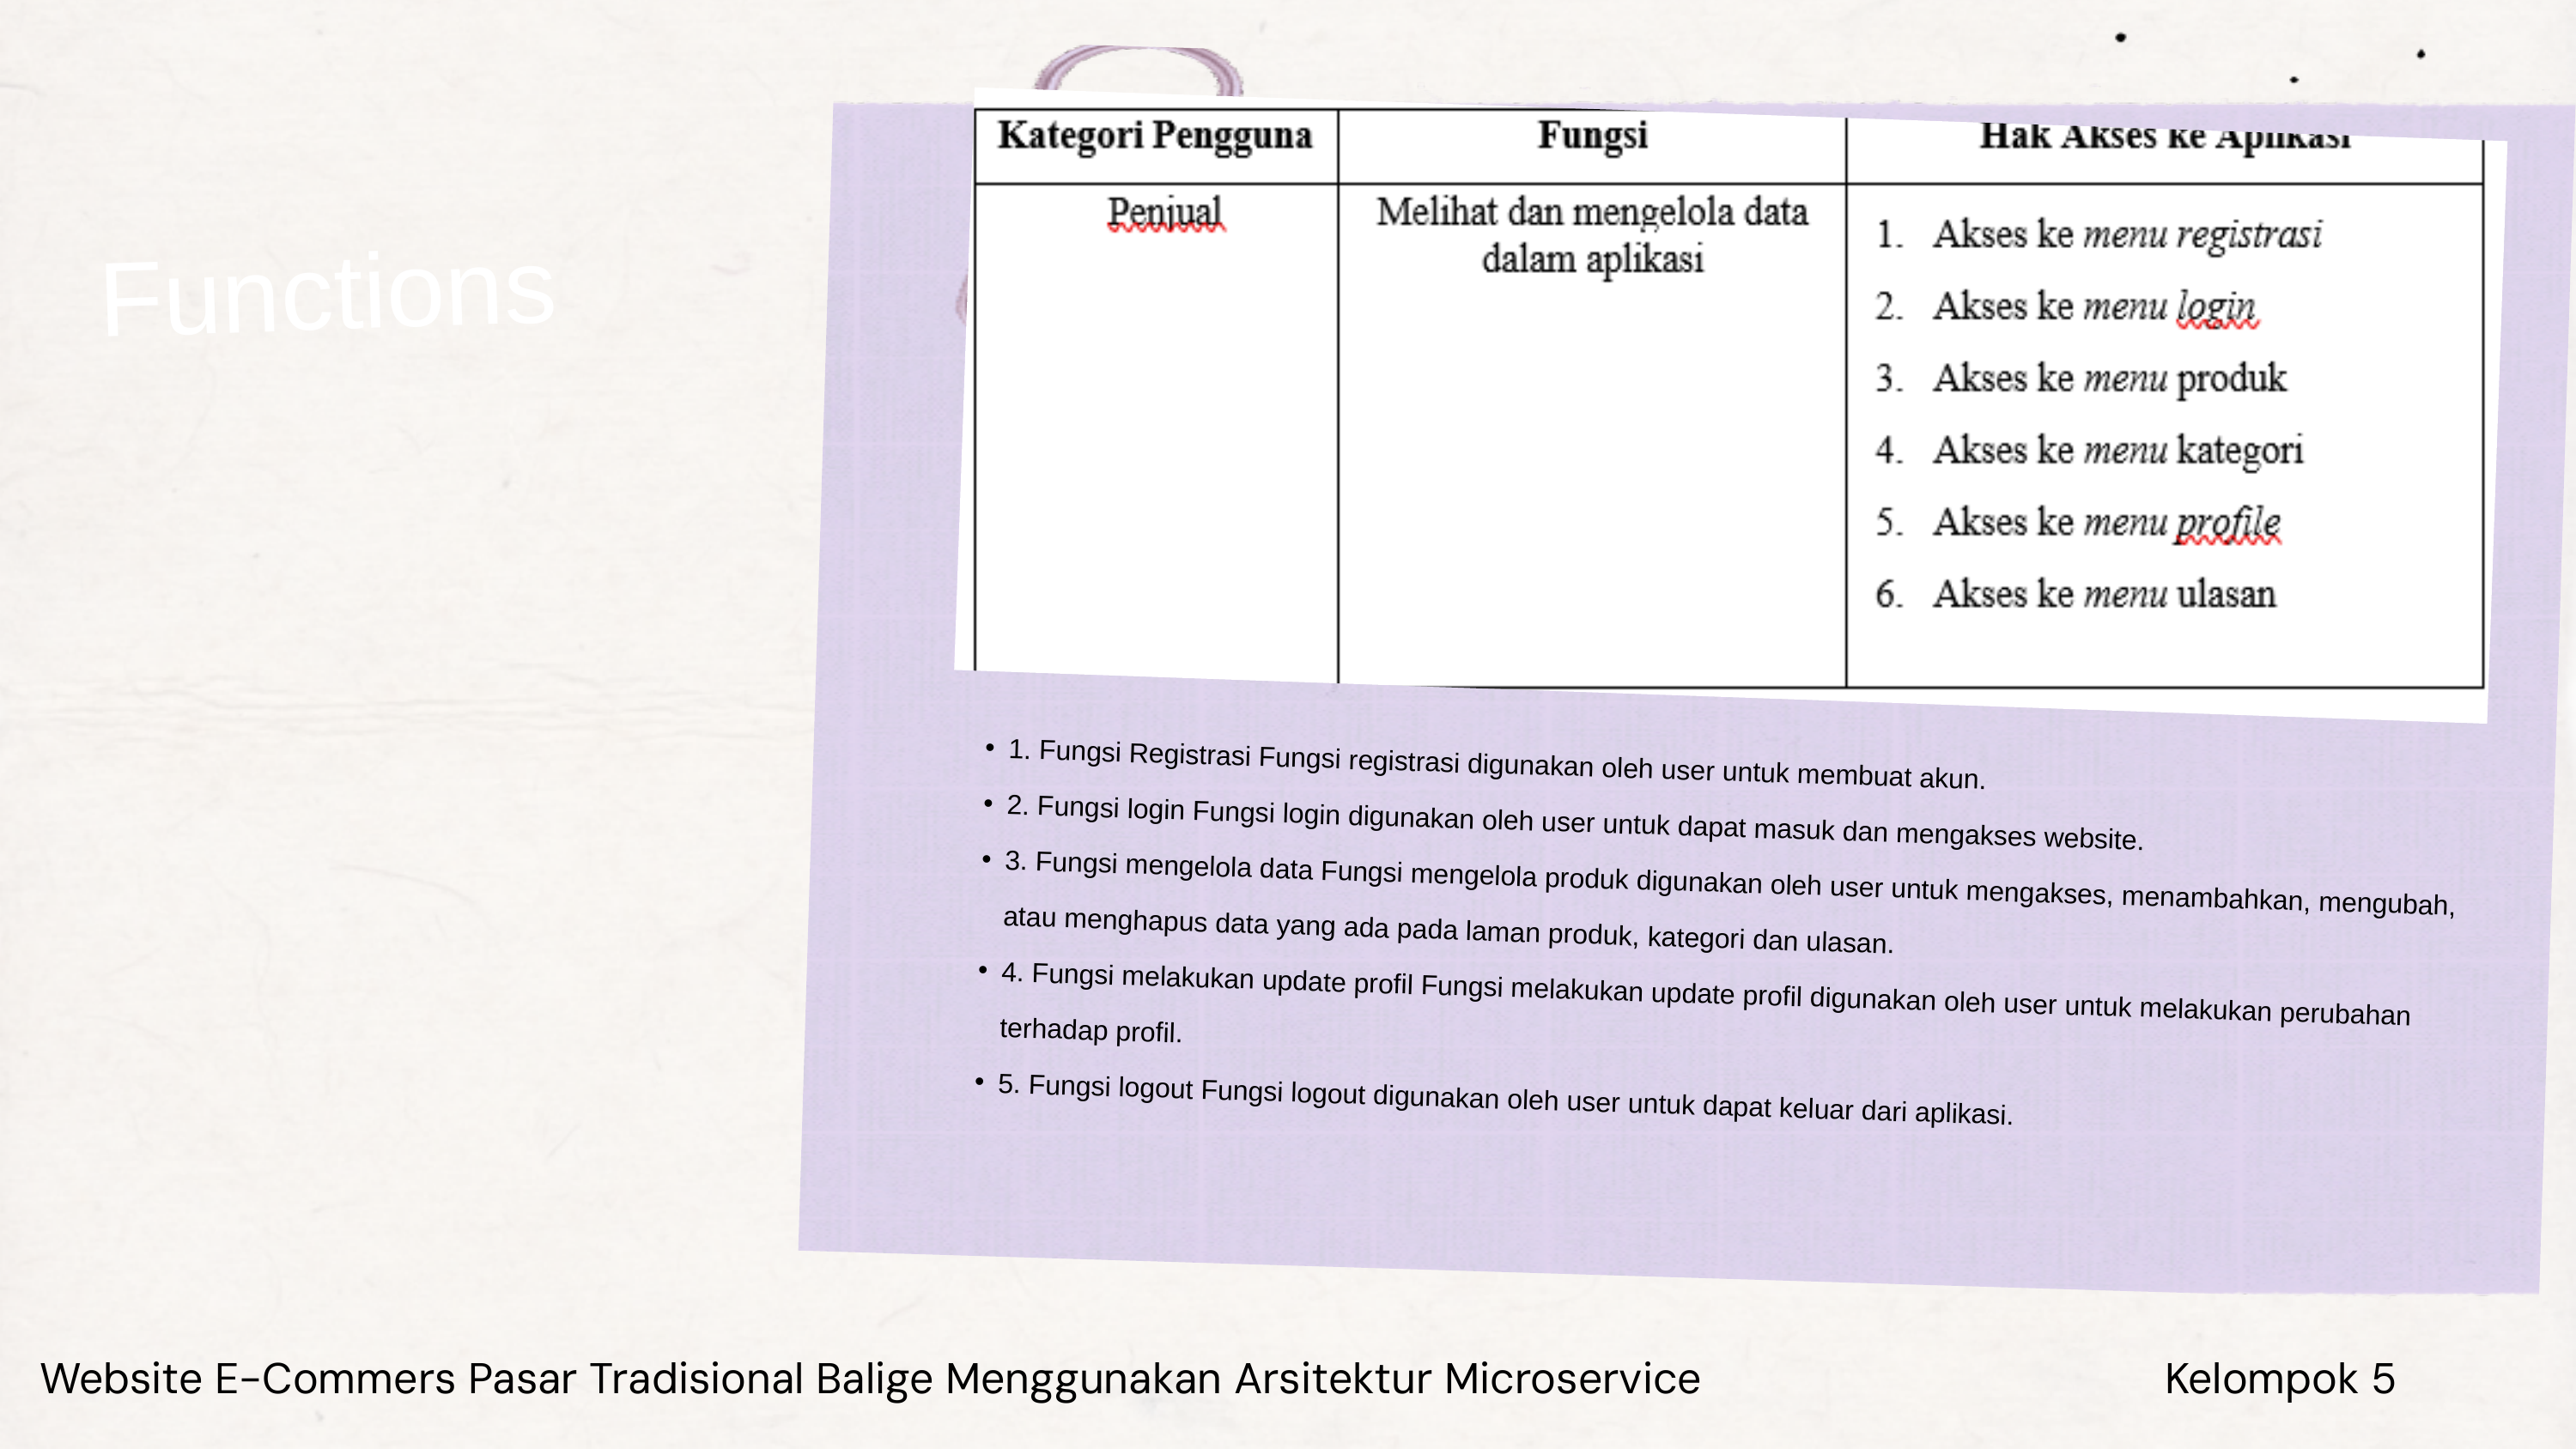

Functions
1. Fungsi Registrasi Fungsi registrasi digunakan oleh user untuk membuat akun.
2. Fungsi login Fungsi login digunakan oleh user untuk dapat masuk dan mengakses website.
3. Fungsi mengelola data Fungsi mengelola produk digunakan oleh user untuk mengakses, menambahkan, mengubah, atau menghapus data yang ada pada laman produk, kategori dan ulasan.
4. Fungsi melakukan update profil Fungsi melakukan update profil digunakan oleh user untuk melakukan perubahan terhadap profil.
5. Fungsi logout Fungsi logout digunakan oleh user untuk dapat keluar dari aplikasi.
Website E-Commers Pasar Tradisional Balige Menggunakan Arsitektur Microservice
Kelompok 5